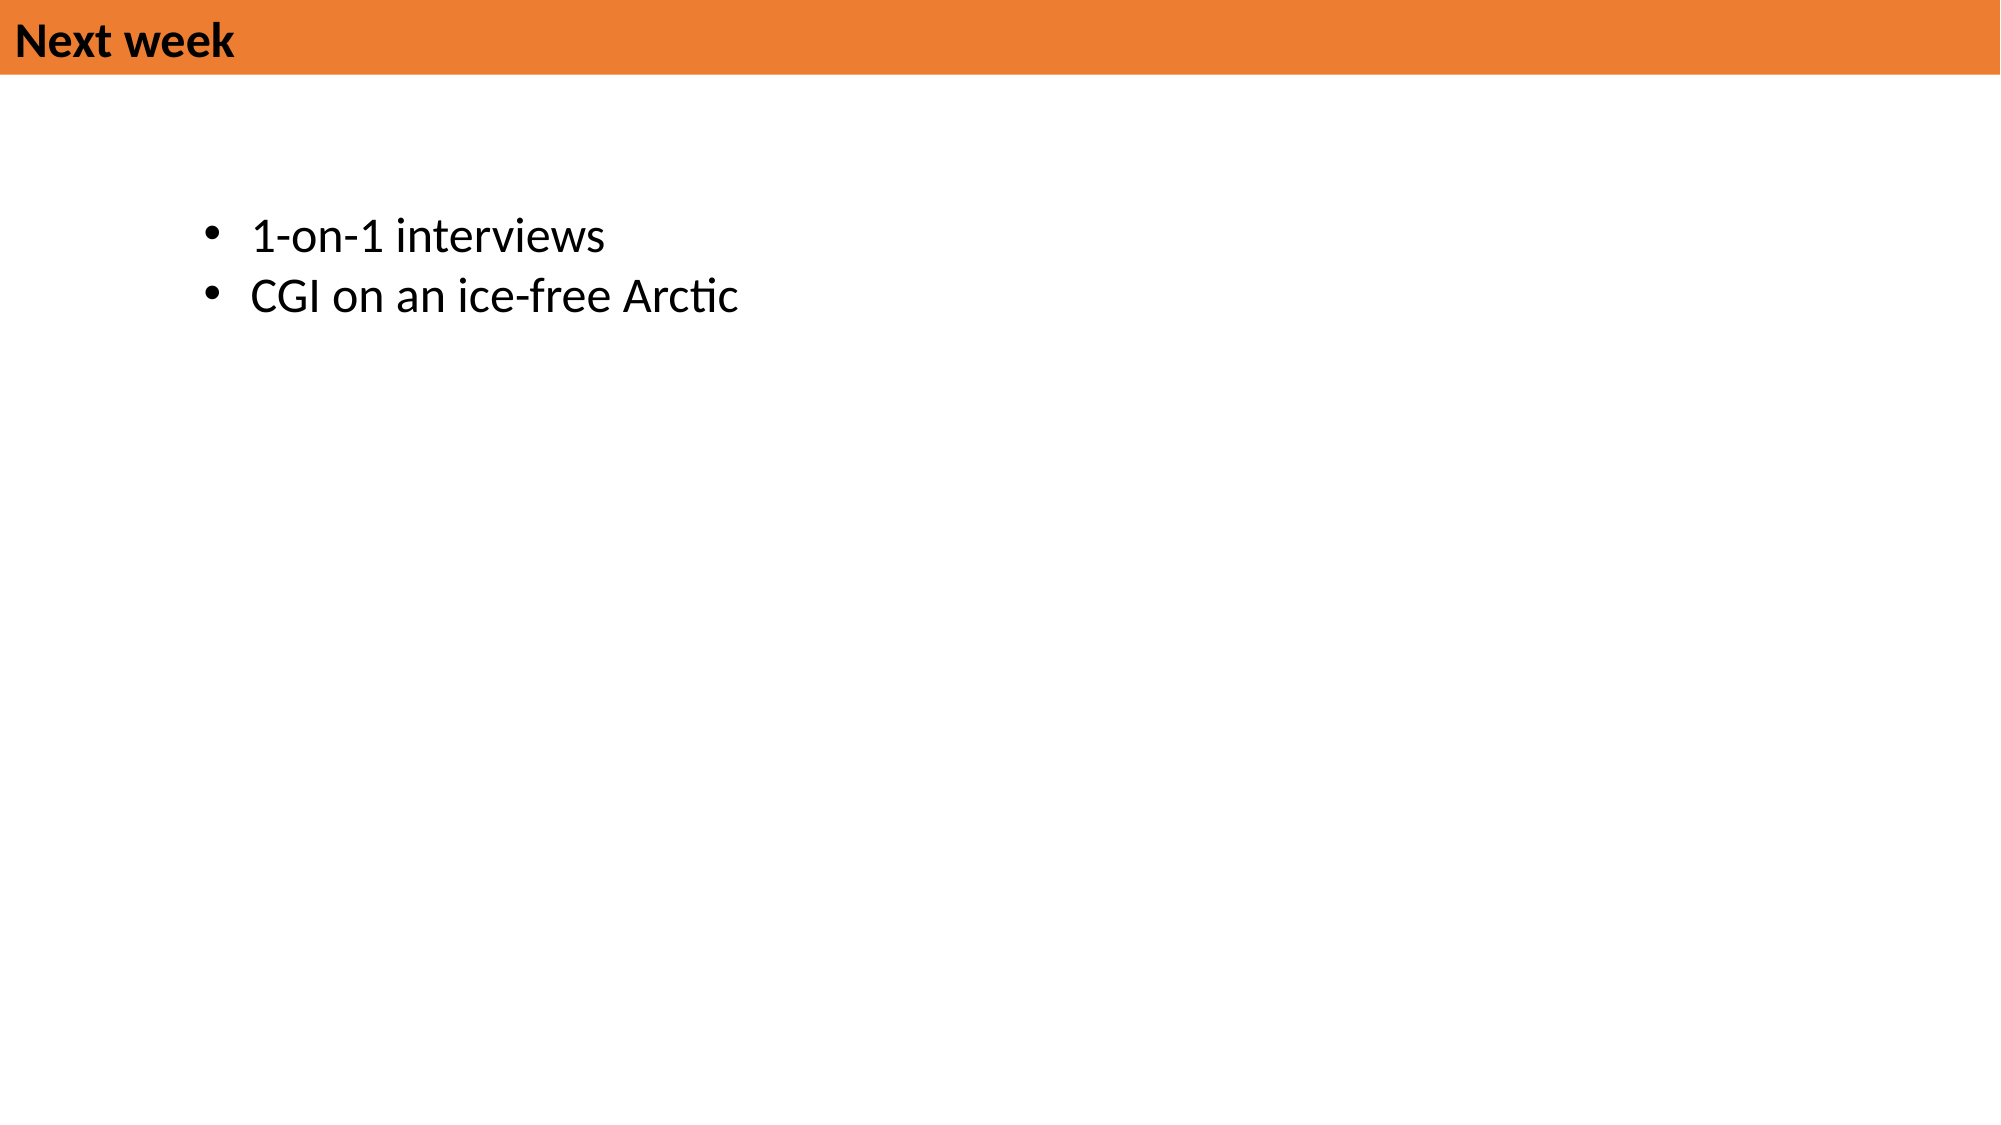

Next week
1-on-1 interviews
CGI on an ice-free Arctic